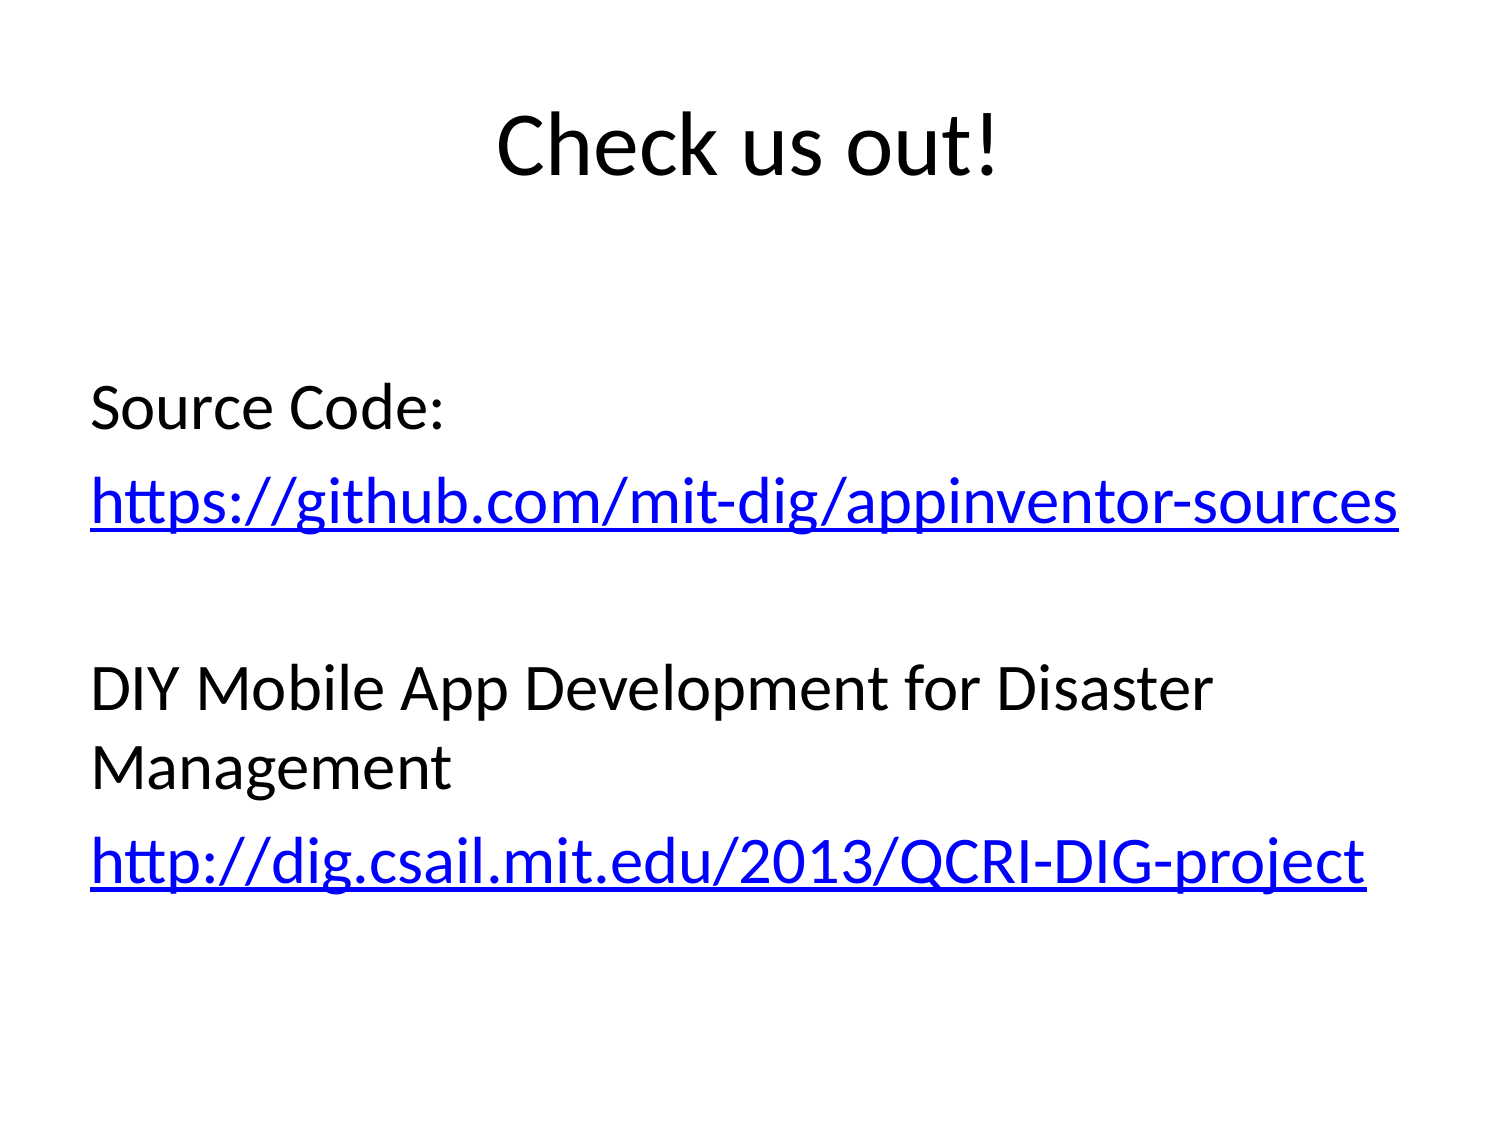

# Check us out!

Source Code:
https://github.com/mit-dig/appinventor-sources

DIY Mobile App Development for Disaster Management
http://dig.csail.mit.edu/2013/QCRI-DIG-project